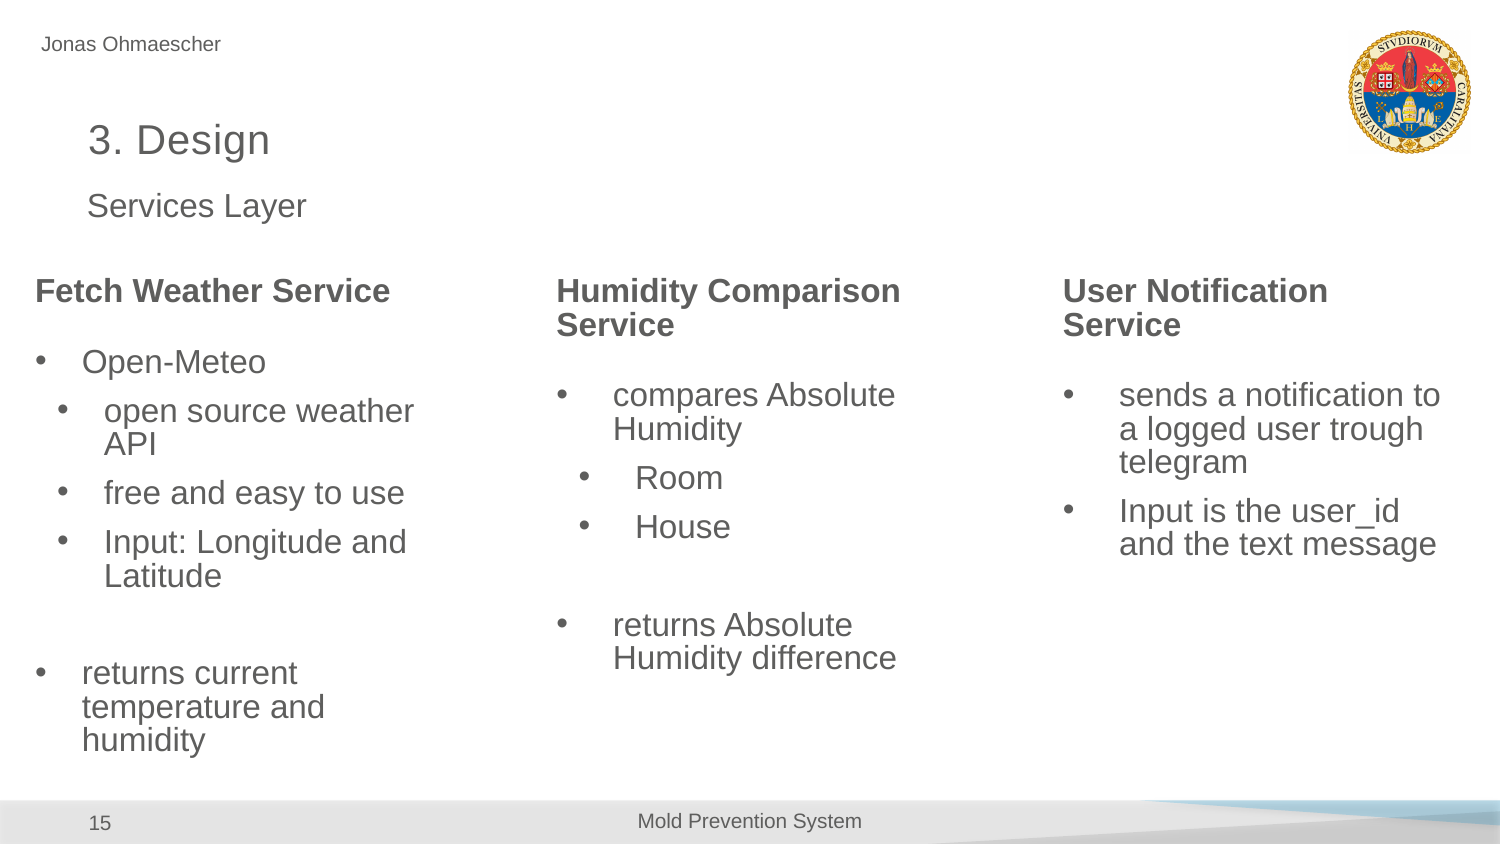

# 3. Design
Services Layer
Fetch Weather Service
Open-Meteo
open source weather API
free and easy to use
Input: Longitude and Latitude

returns current temperature and humidity

Humidity Comparison Service
compares Absolute Humidity
Room
House

returns Absolute Humidity difference
User Notification Service
sends a notification to a logged user trough telegram
Input is the user_id and the text message